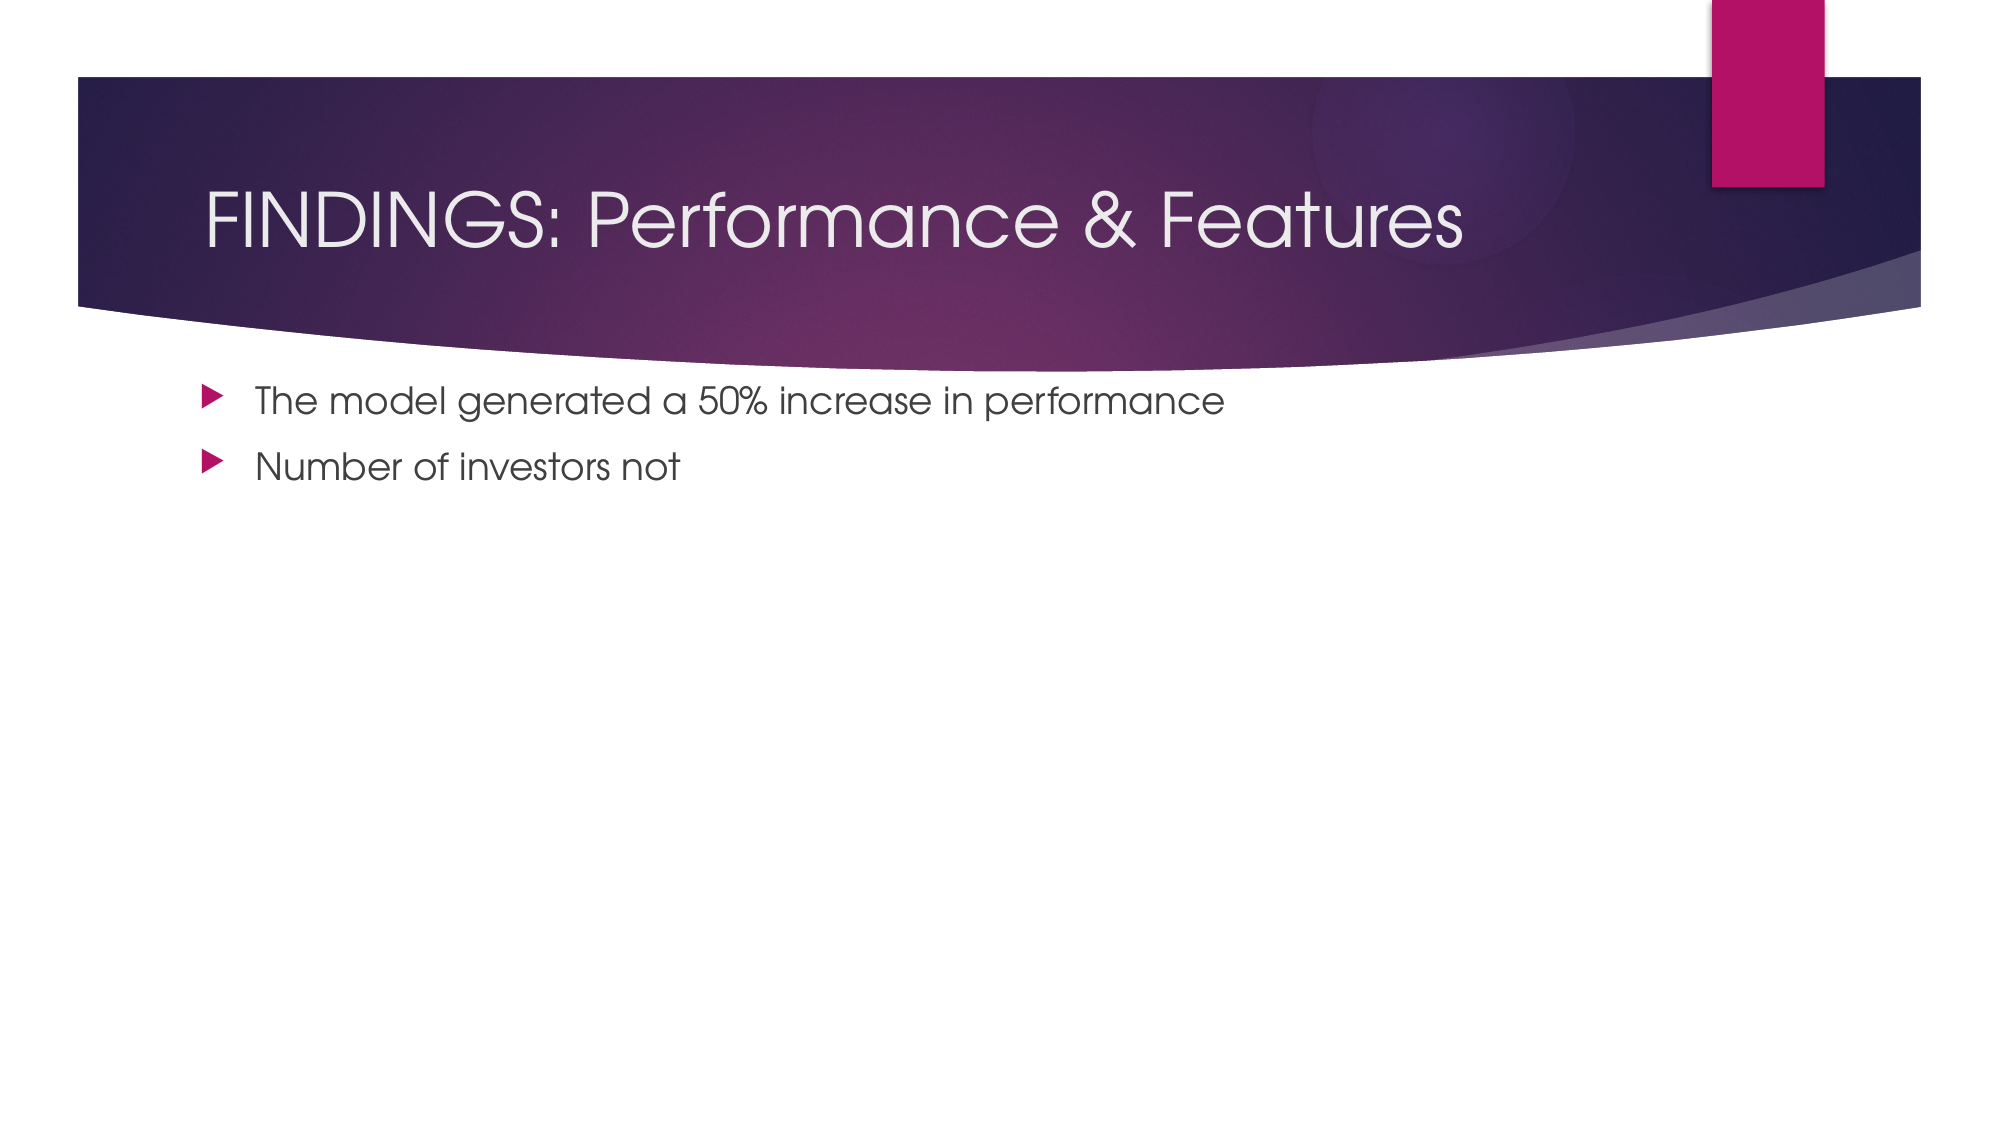

# FINDINGS: Performance & Features
The model generated a 50% increase in performance
Number of investors not